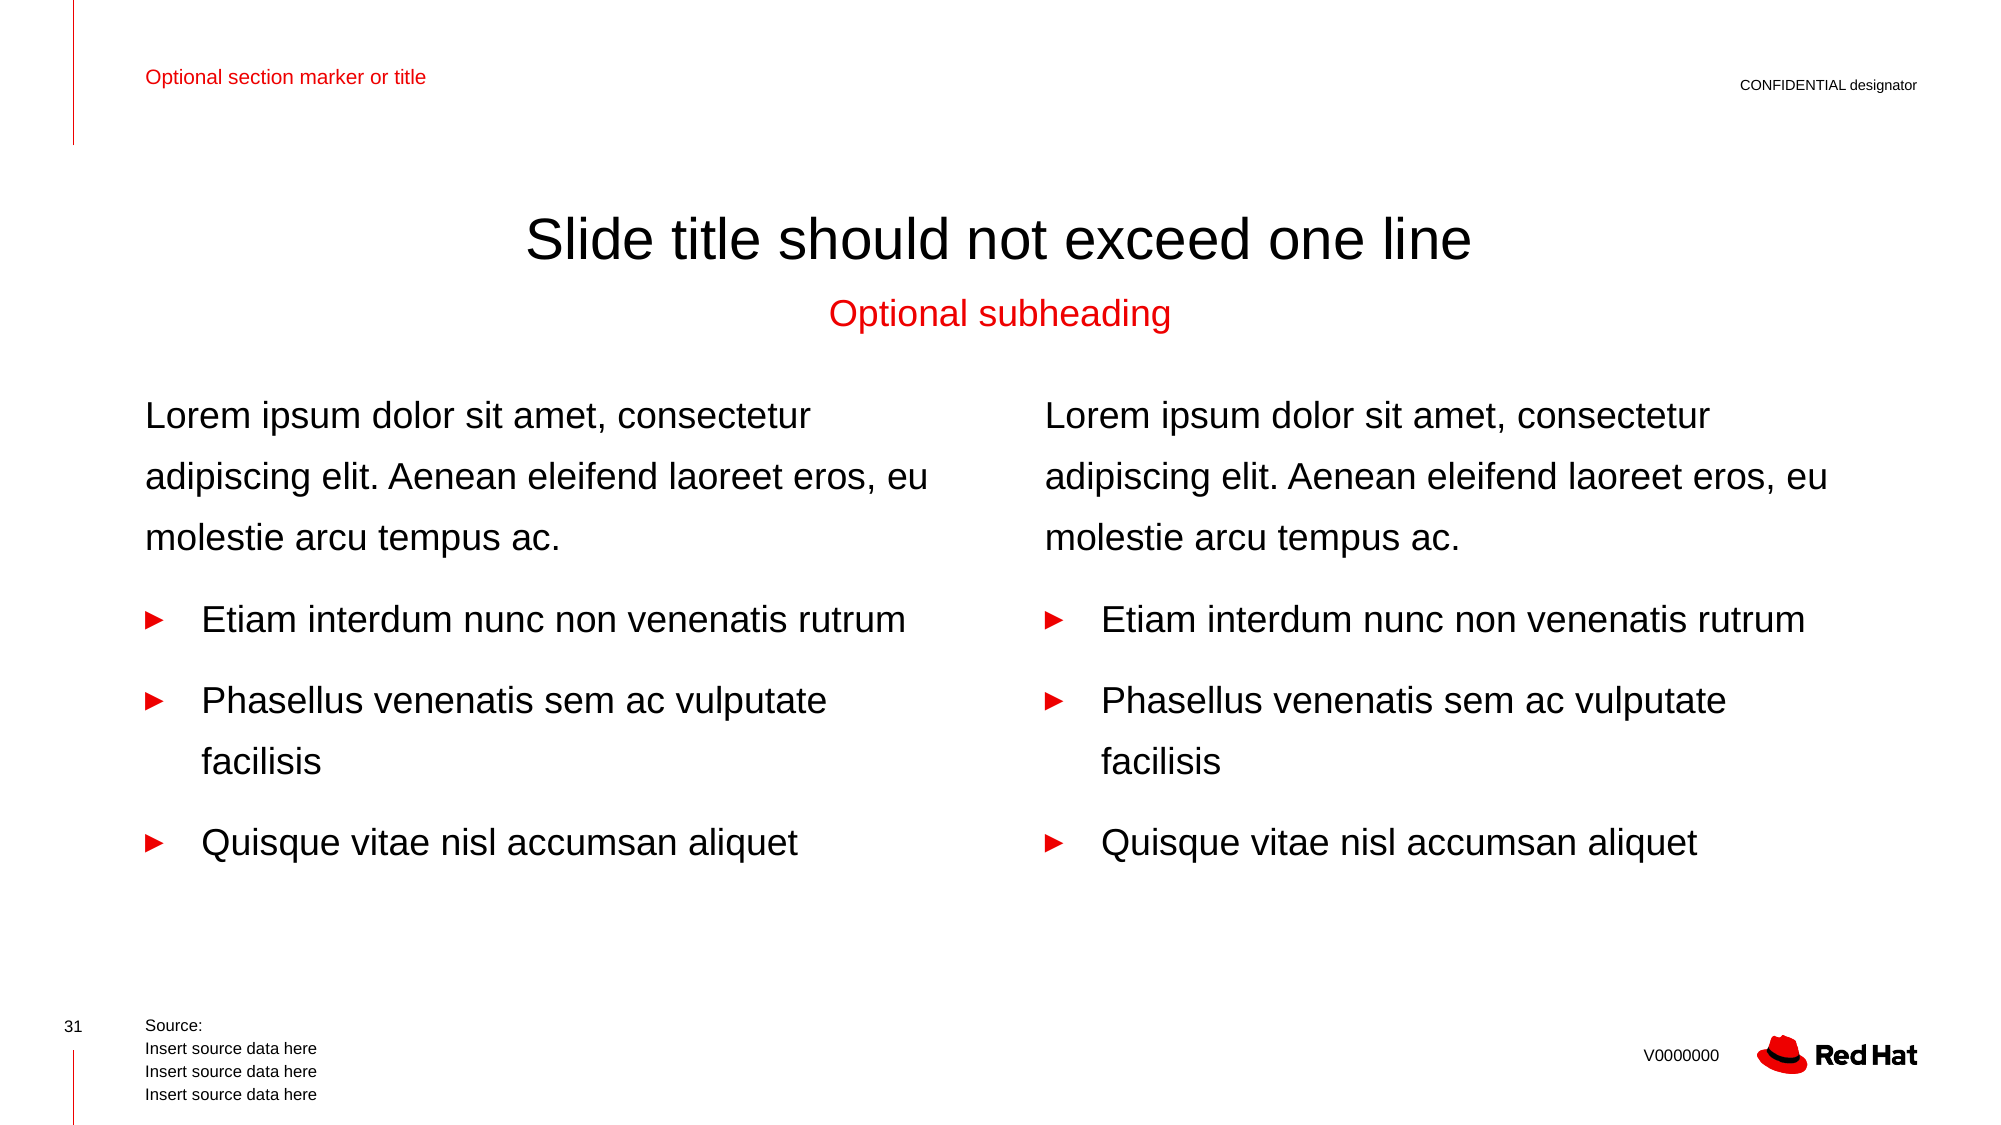

Optional section marker or title
# Slide title should not exceed one line
Optional subheading
Lorem ipsum dolor sit amet, consectetur adipiscing elit. Aenean eleifend laoreet eros, eu molestie arcu tempus ac.
Etiam interdum nunc non venenatis rutrum
Phasellus venenatis sem ac vulputate facilisis
Quisque vitae nisl accumsan aliquet

Lorem ipsum dolor sit amet, consectetur adipiscing elit. Aenean eleifend laoreet eros, eu molestie arcu tempus ac.
Etiam interdum nunc non venenatis rutrum
Phasellus venenatis sem ac vulputate facilisis
Quisque vitae nisl accumsan aliquet
Source:
Insert source data here
Insert source data here
Insert source data here
31